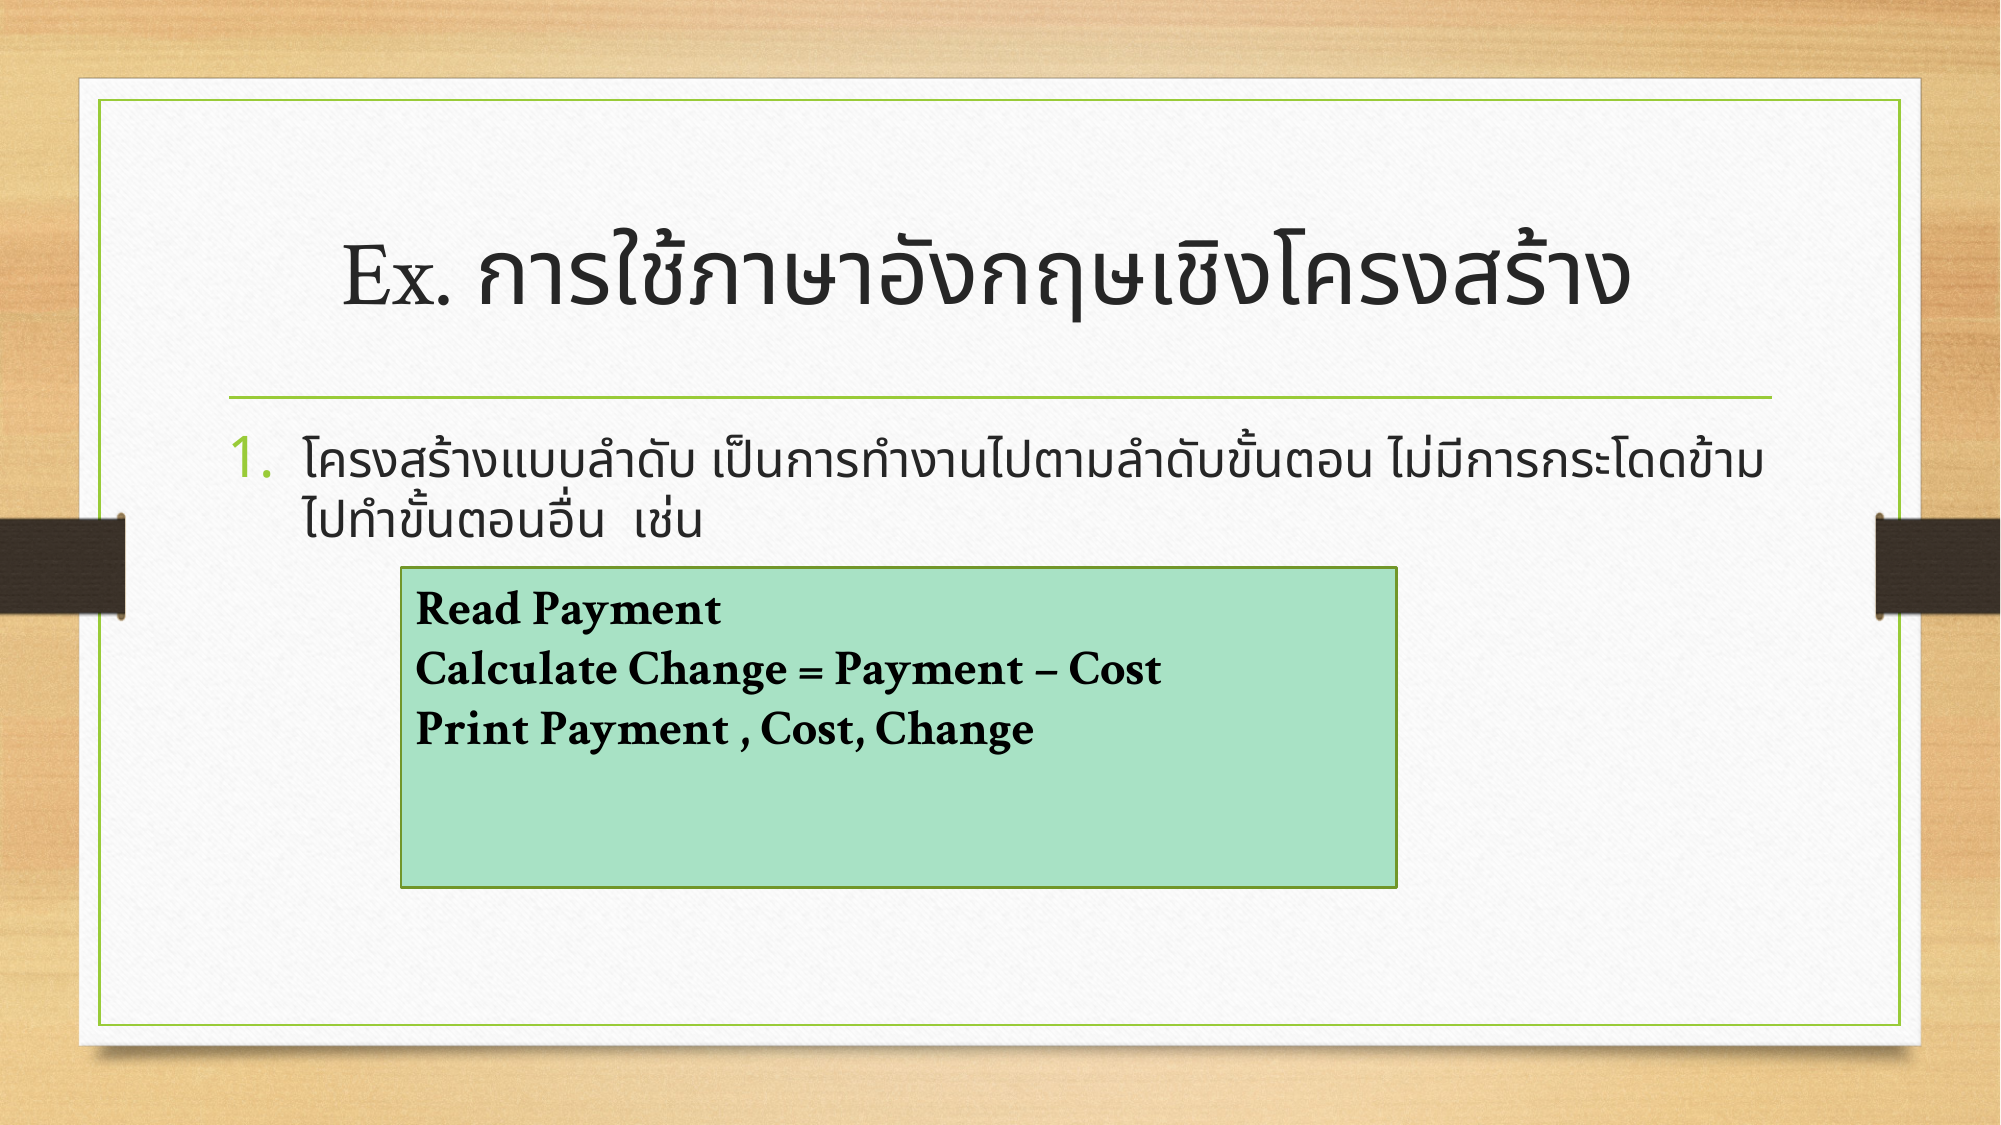

# Ex. การใช้ภาษาอังกฤษเชิงโครงสร้าง
โครงสร้างแบบลำดับ เป็นการทำงานไปตามลำดับขั้นตอน ไม่มีการกระโดดข้ามไปทำขั้นตอนอื่น  เช่น
Read Payment
Calculate Change = Payment – Cost
Print Payment , Cost, Change